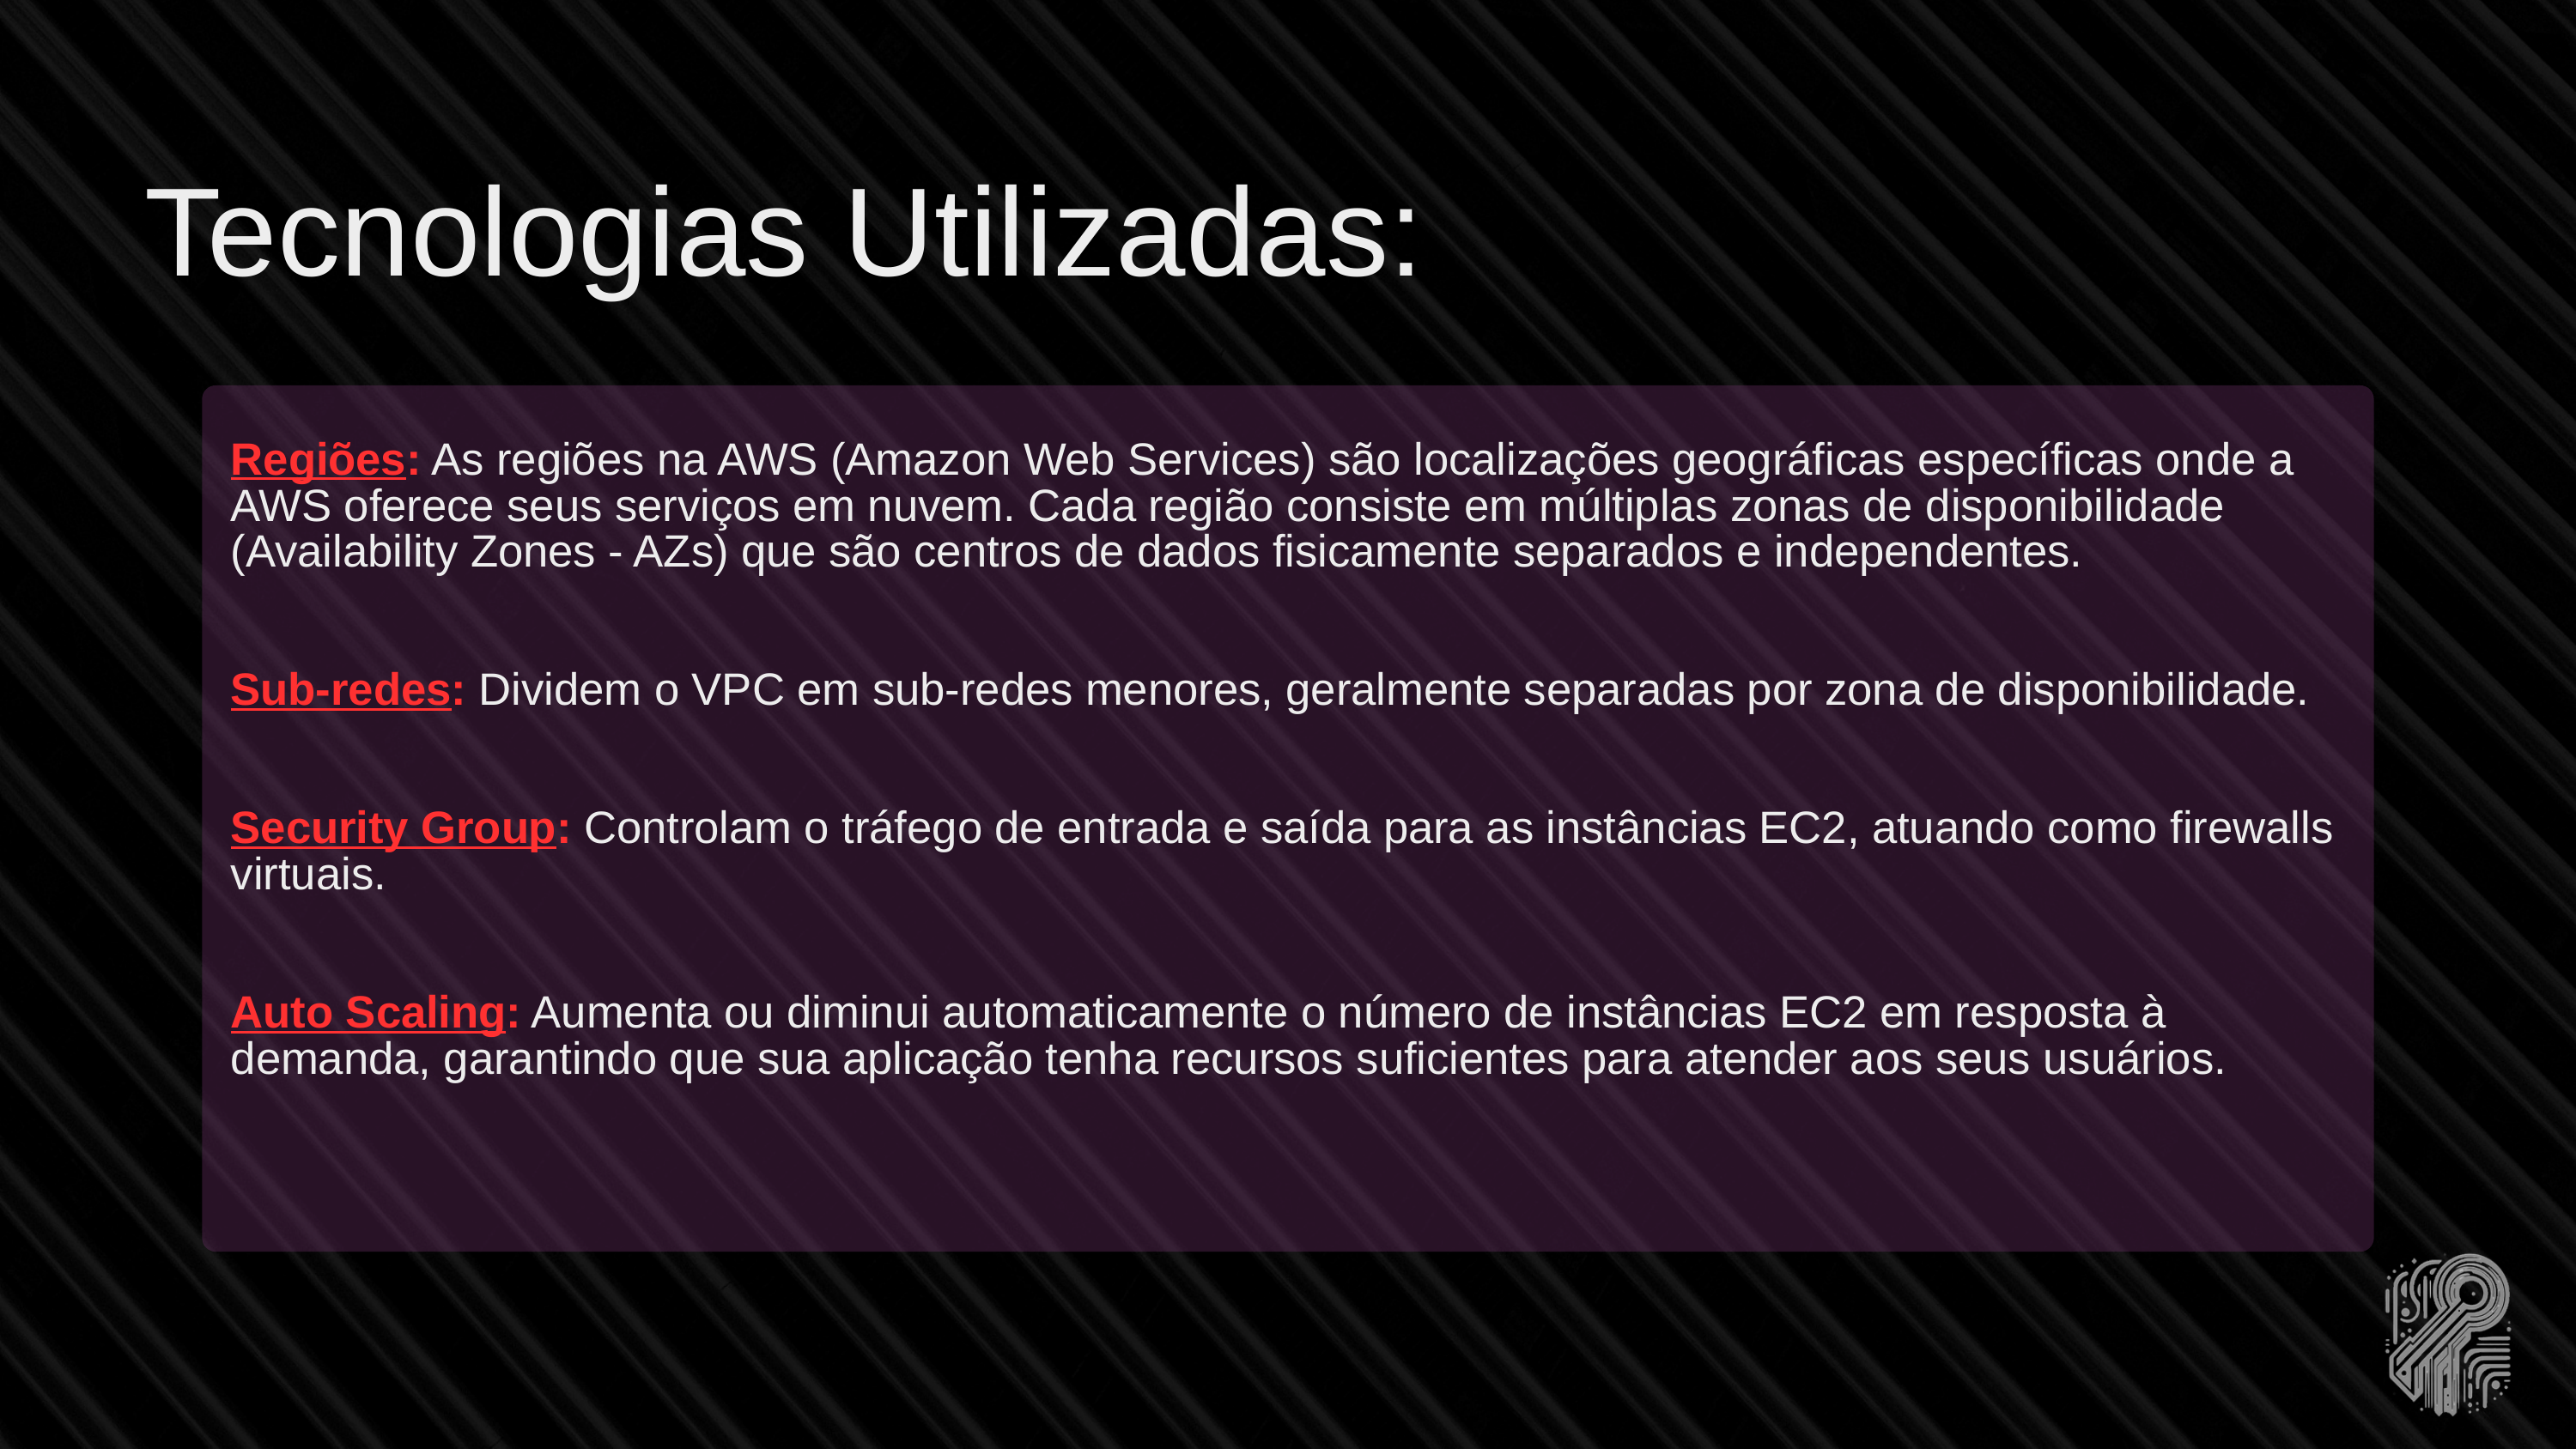

Tecnologias Utilizadas:

Regiões: As regiões na AWS (Amazon Web Services) são localizações geográficas específicas onde a AWS oferece seus serviços em nuvem. Cada região consiste em múltiplas zonas de disponibilidade (Availability Zones - AZs) que são centros de dados fisicamente separados e independentes.

Sub-redes: Dividem o VPC em sub-redes menores, geralmente separadas por zona de disponibilidade.

Security Group: Controlam o tráfego de entrada e saída para as instâncias EC2, atuando como firewalls virtuais.

Auto Scaling: Aumenta ou diminui automaticamente o número de instâncias EC2 em resposta à demanda, garantindo que sua aplicação tenha recursos suficientes para atender aos seus usuários.